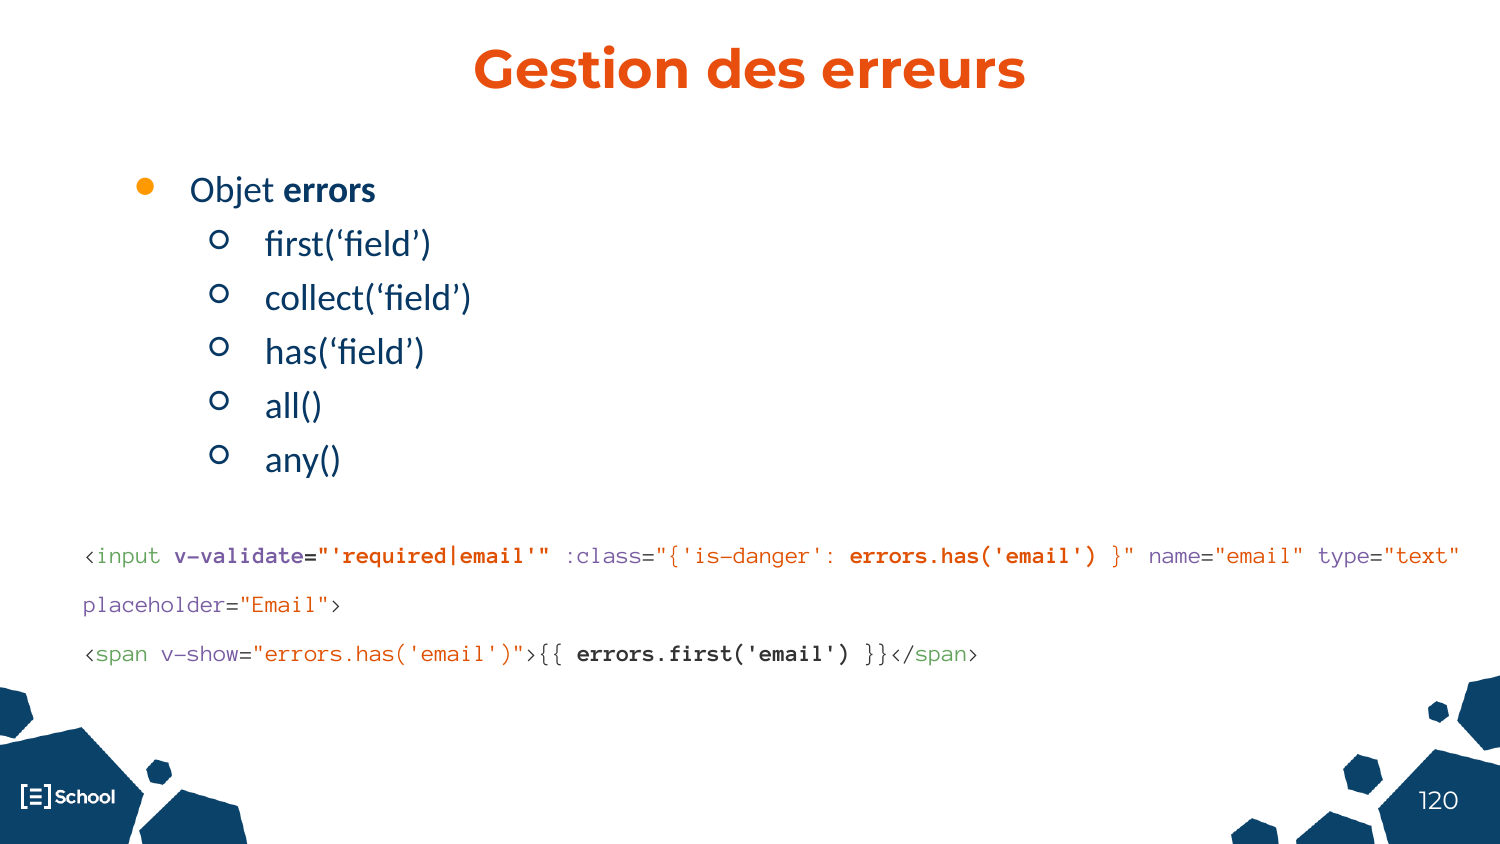

Gestion des erreurs
Objet errors
first(‘field’)
collect(‘field’)
has(‘field’)
all()
any()

<input v-validate="'required|email'" :class="{'is-danger': errors.has('email') }" name="email" type="text" placeholder="Email">
<span v-show="errors.has('email')">{{ errors.first('email') }}</span>
120